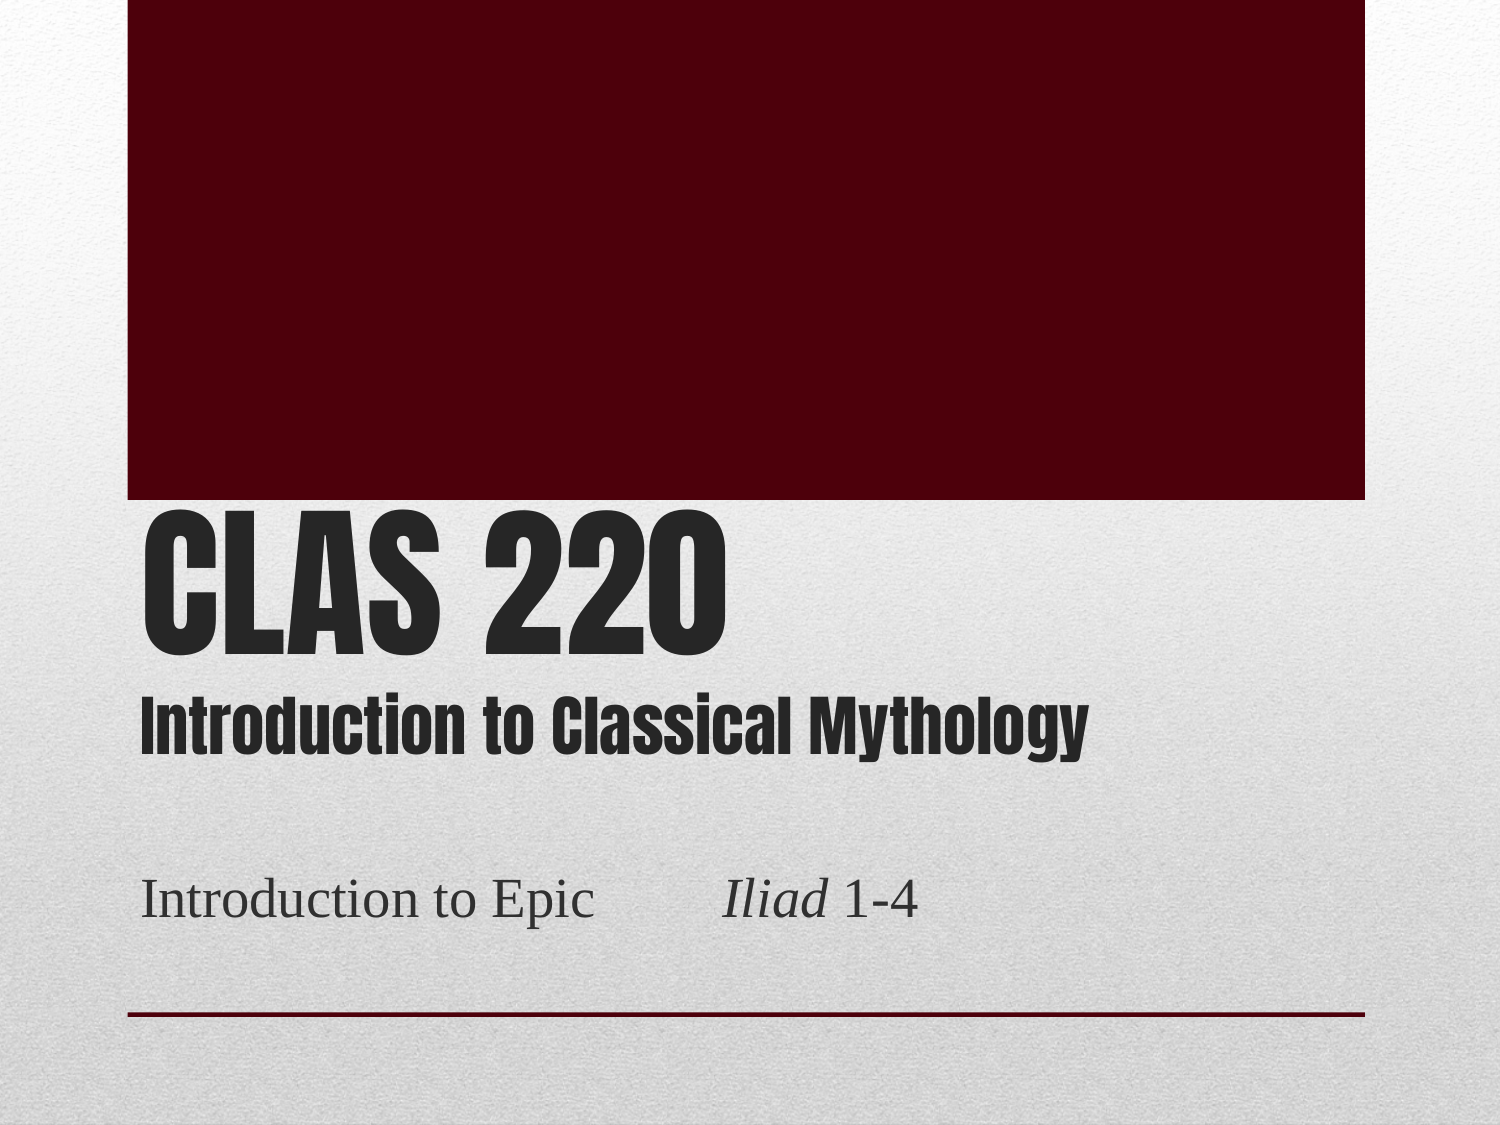

# CLAS 220 Introduction to Classical Mythology

Introduction to Epic		Iliad 1-4